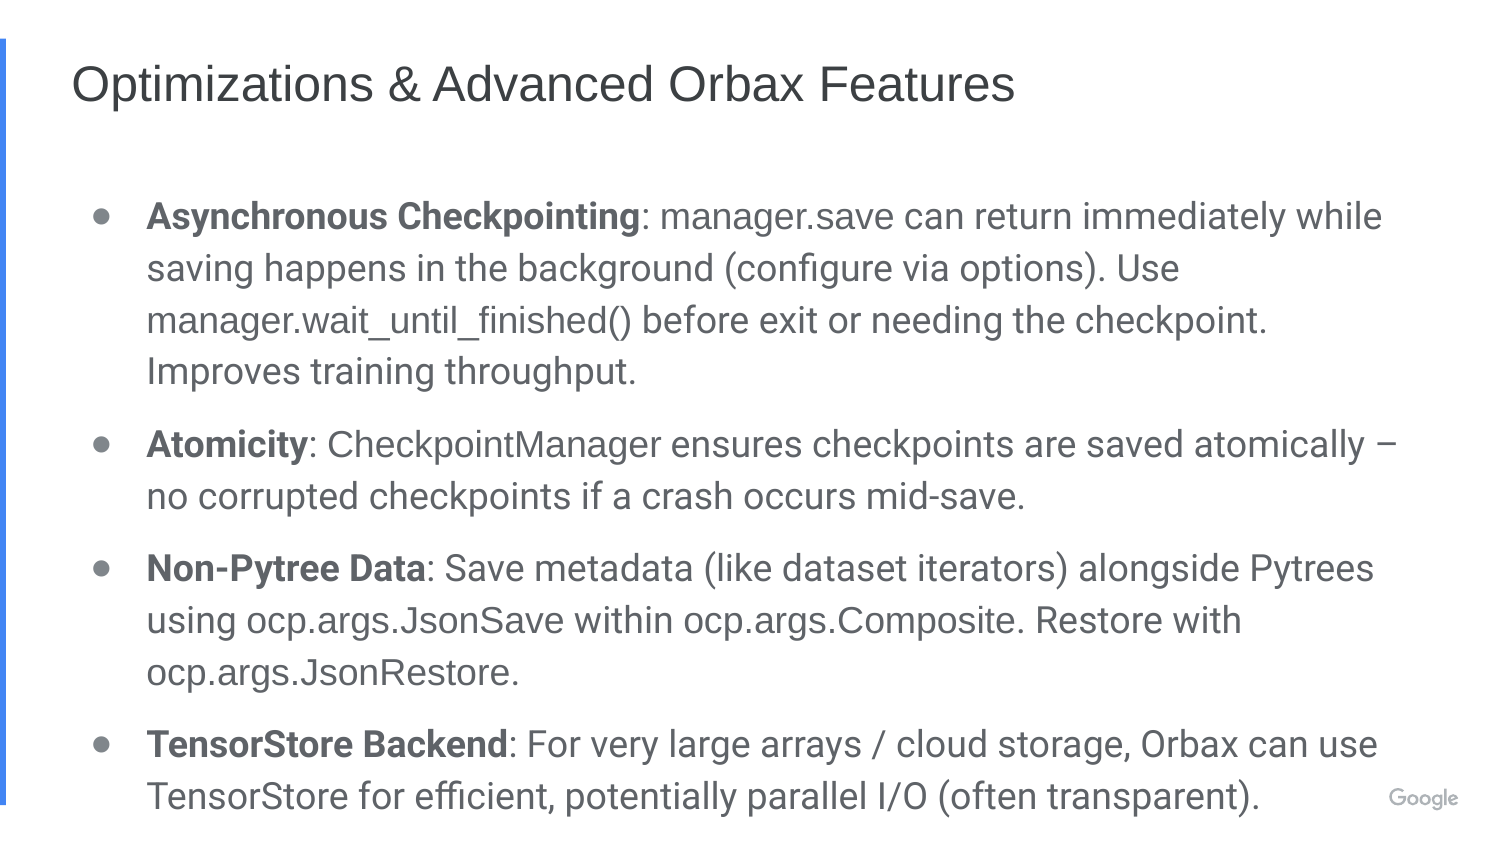

# Optimizations & Advanced Orbax Features
Asynchronous Checkpointing: manager.save can return immediately while saving happens in the background (configure via options). Use manager.wait_until_finished() before exit or needing the checkpoint. Improves training throughput.
Atomicity: CheckpointManager ensures checkpoints are saved atomically – no corrupted checkpoints if a crash occurs mid-save.
Non-Pytree Data: Save metadata (like dataset iterators) alongside Pytrees using ocp.args.JsonSave within ocp.args.Composite. Restore with ocp.args.JsonRestore.
TensorStore Backend: For very large arrays / cloud storage, Orbax can use TensorStore for efficient, potentially parallel I/O (often transparent).